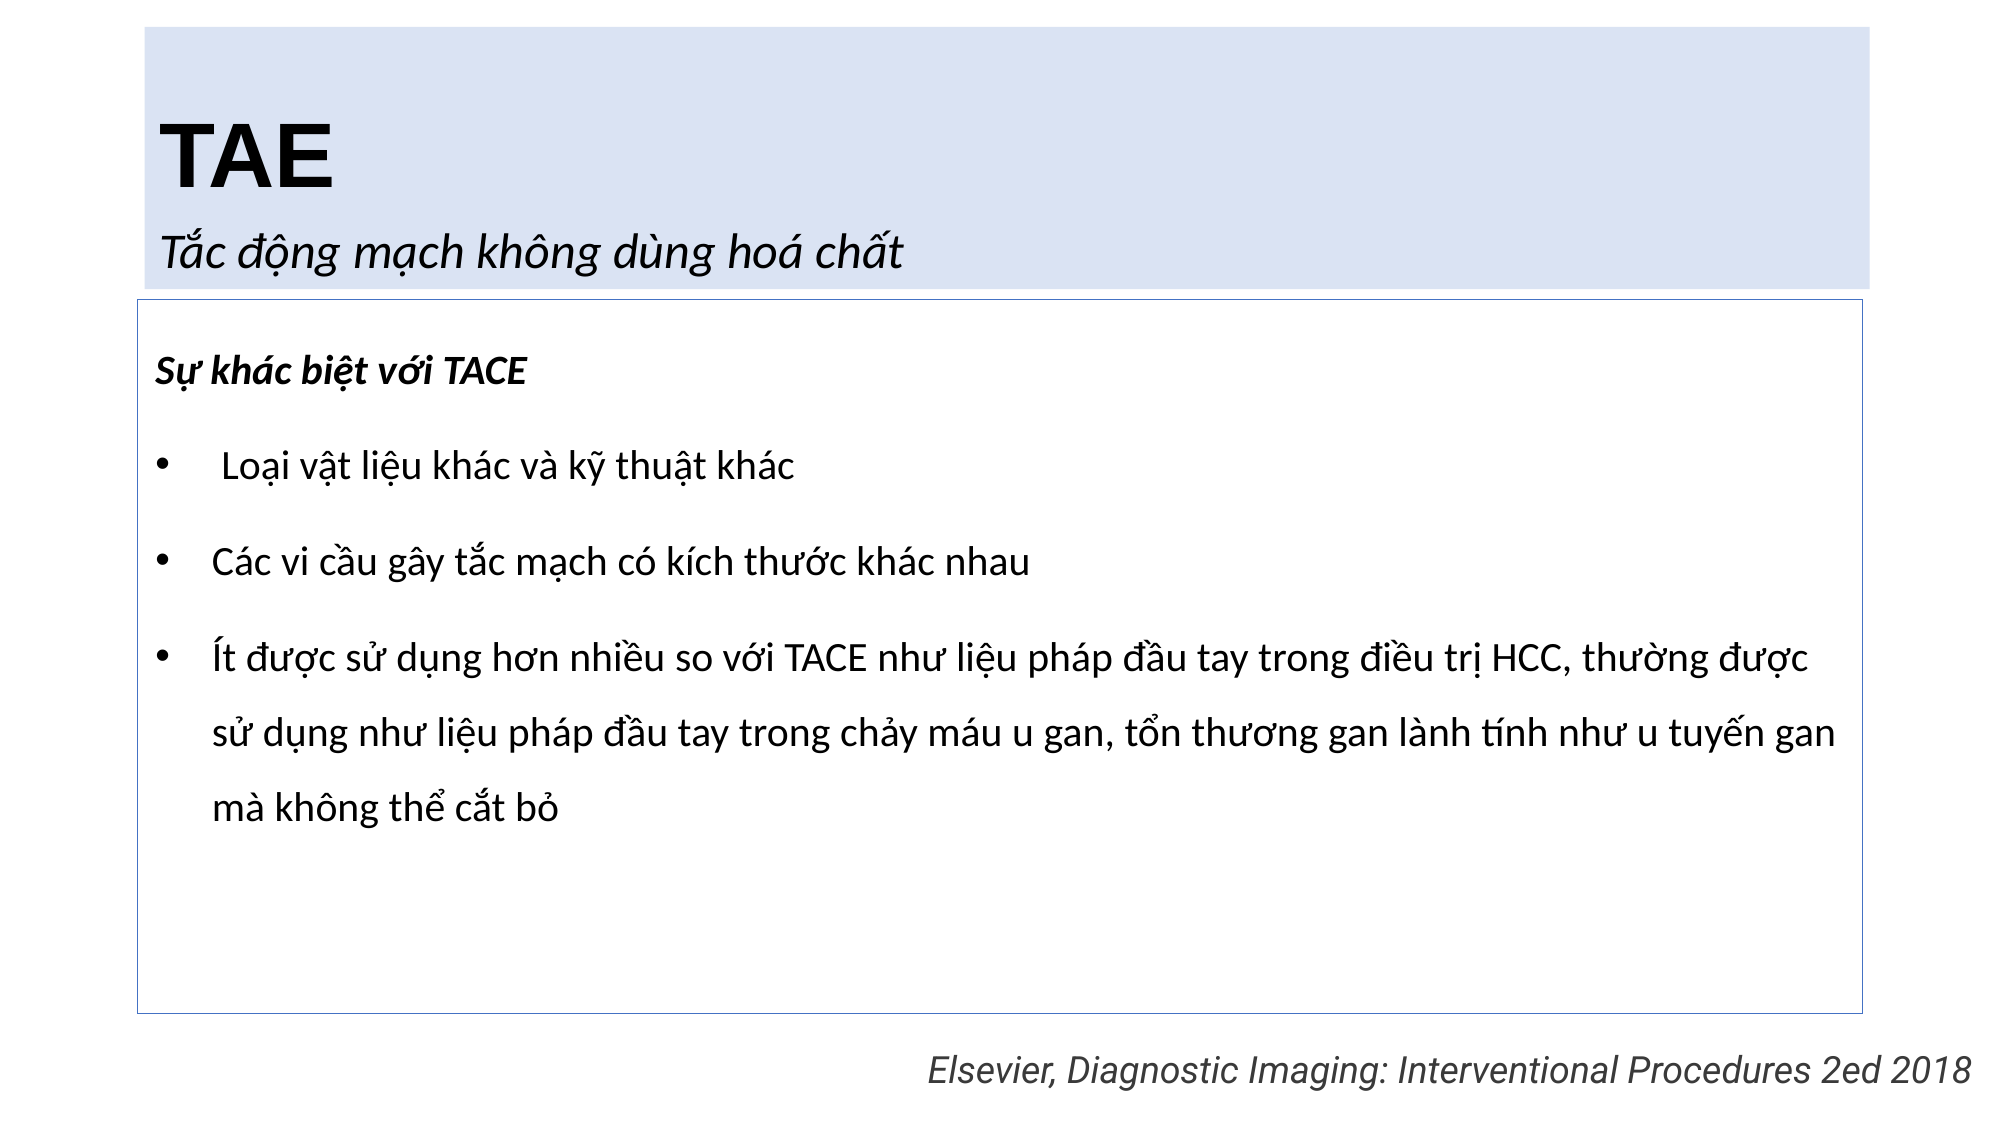

# TAE
Tắc động mạch không dùng hoá chất
Sự khác biệt với TACE
 Loại vật liệu khác và kỹ thuật khác
Các vi cầu gây tắc mạch có kích thước khác nhau
Ít được sử dụng hơn nhiều so với TACE như liệu pháp đầu tay trong điều trị HCC, thường được sử dụng như liệu pháp đầu tay trong chảy máu u gan, tổn thương gan lành tính như u tuyến gan mà không thể cắt bỏ

Elsevier, Diagnostic Imaging: Interventional Procedures 2ed 2018